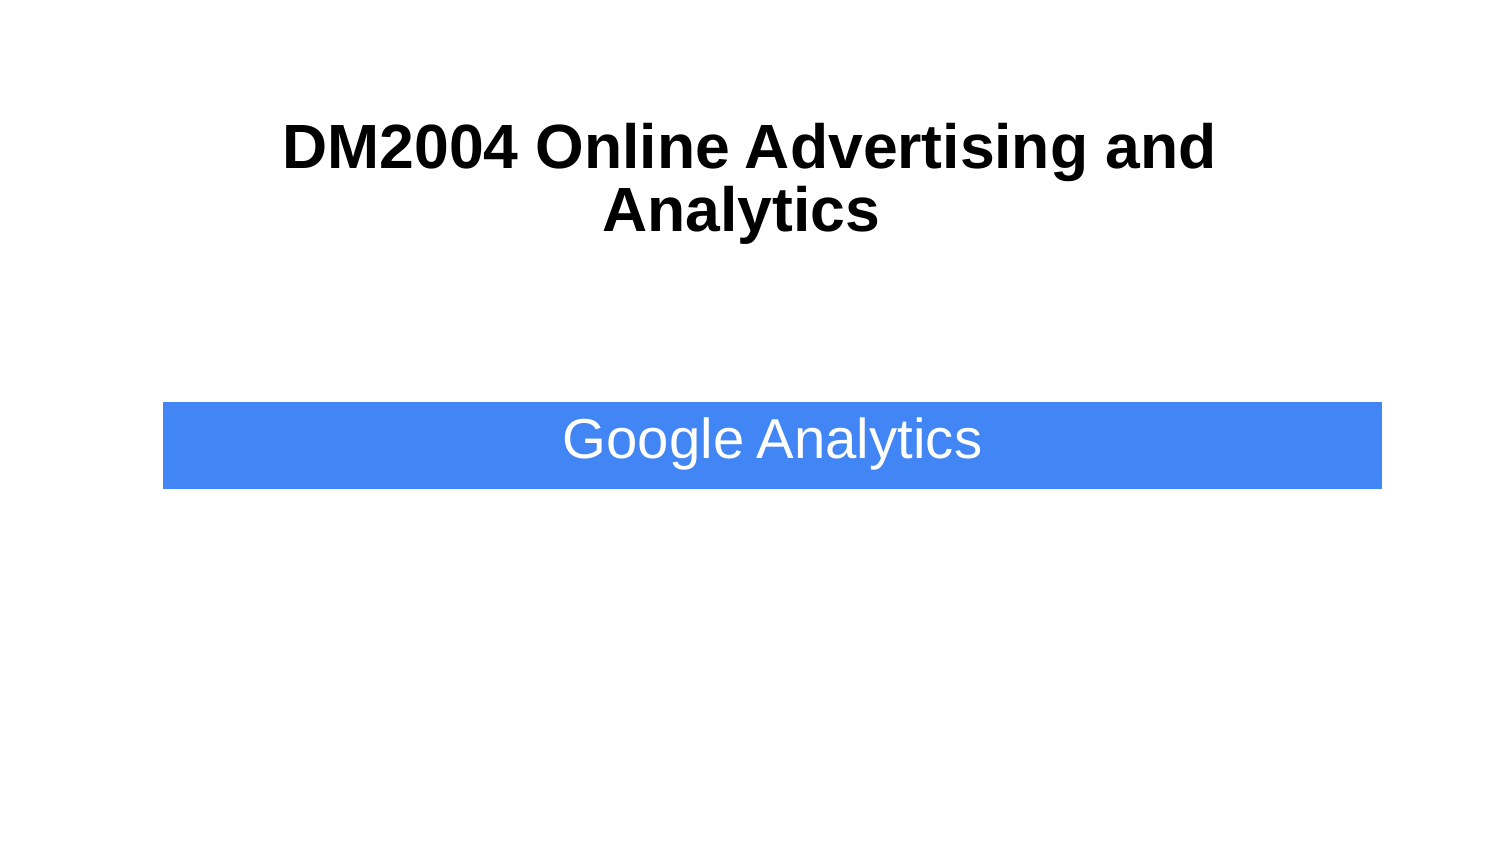

# DM2004 Online Advertising and Analytics
| Google Analytics |
| --- |